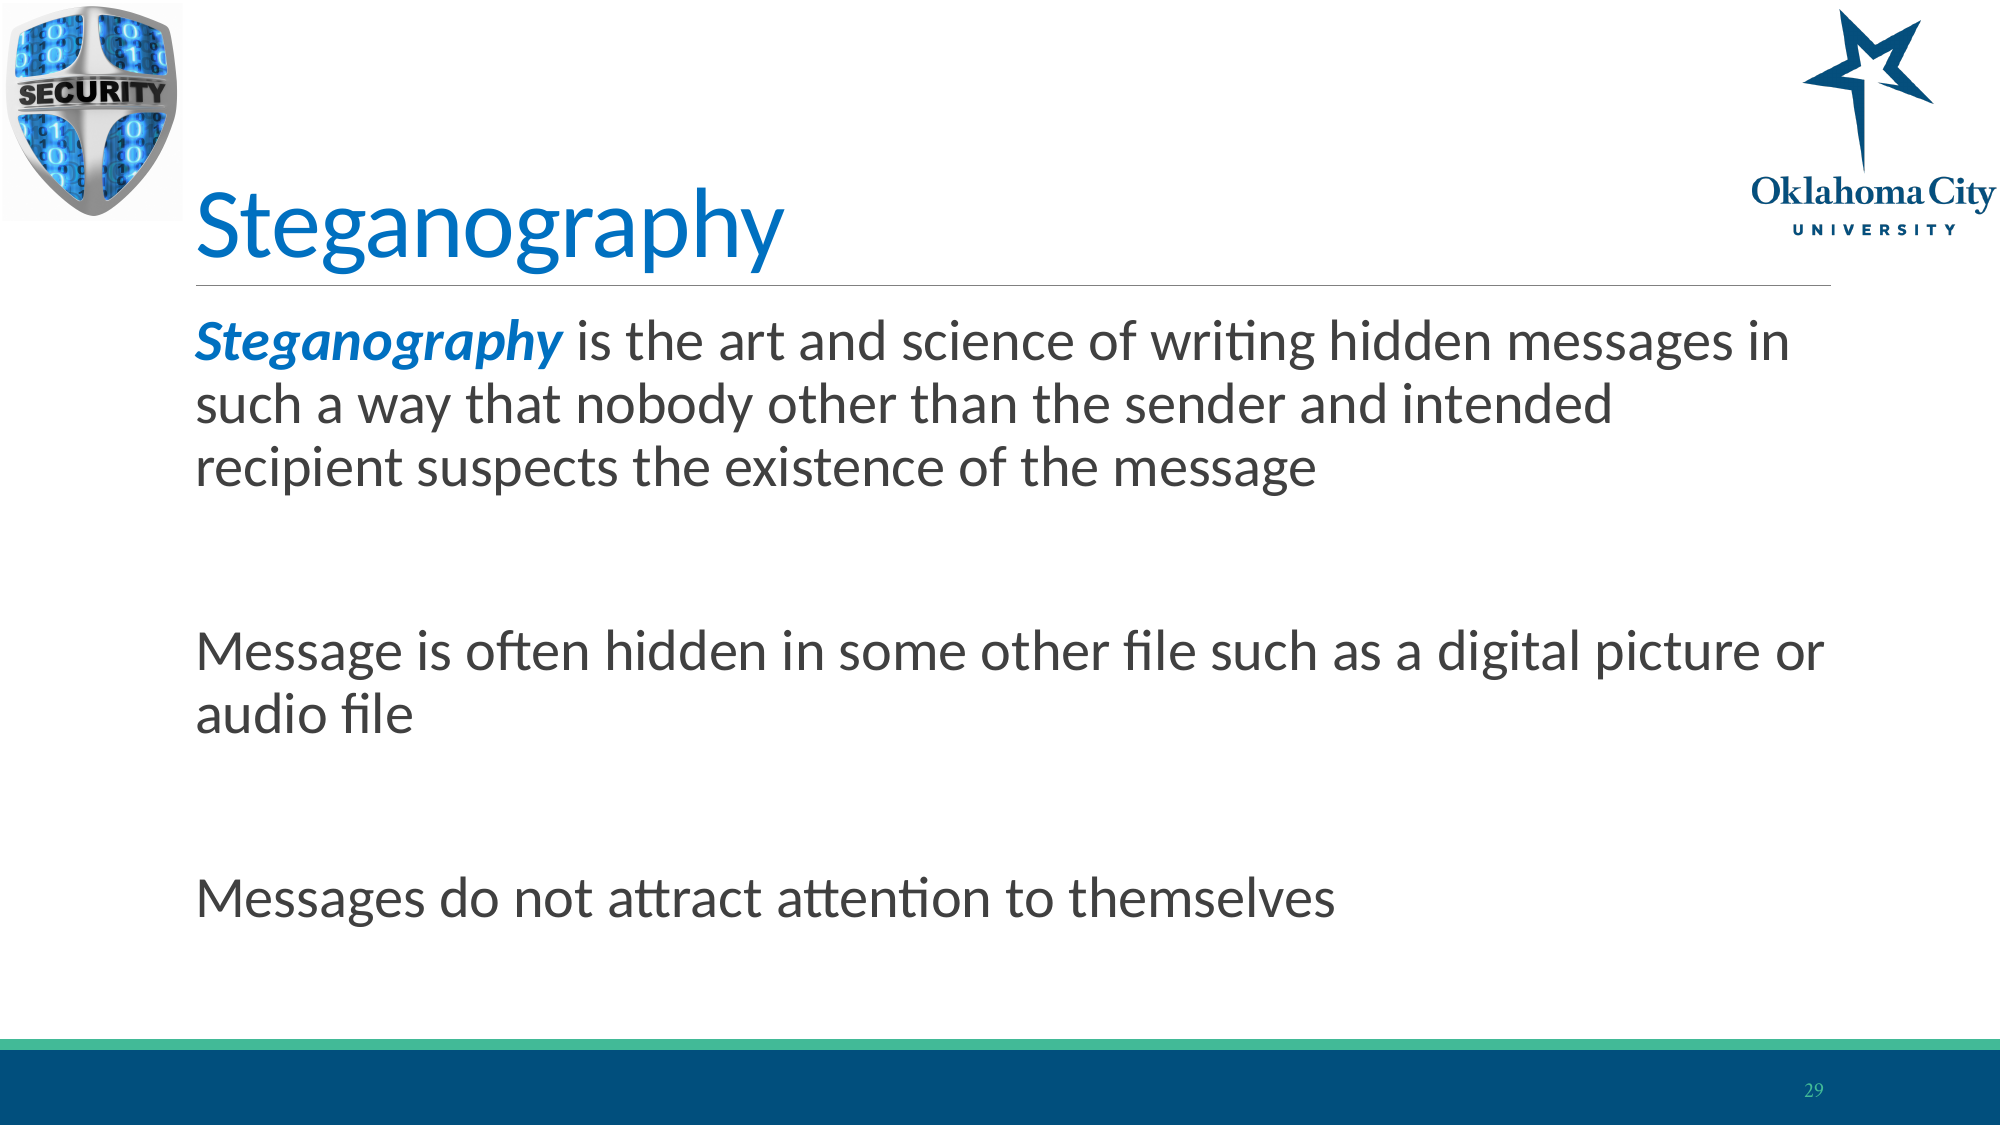

# Steganography
Steganography is the art and science of writing hidden messages in such a way that nobody other than the sender and intended recipient suspects the existence of the message

Message is often hidden in some other file such as a digital picture or audio file

Messages do not attract attention to themselves

29